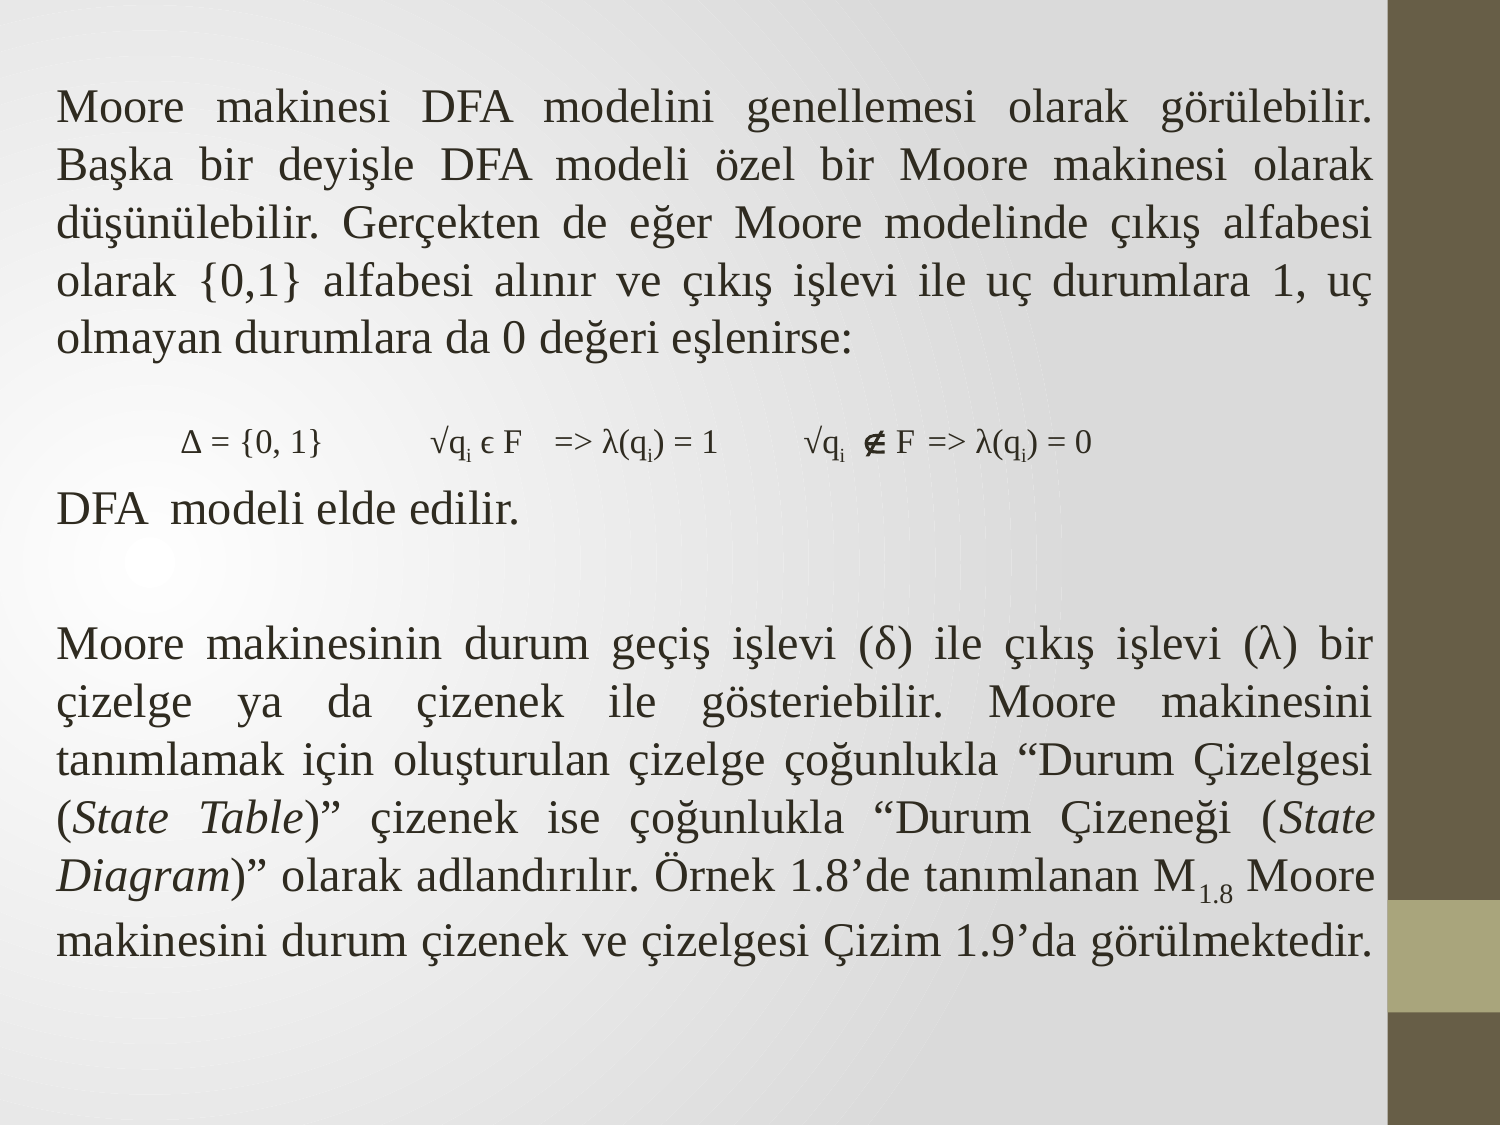

Moore makinesi DFA modelini genellemesi olarak görülebilir. Başka bir deyişle DFA modeli özel bir Moore makinesi olarak düşünülebilir. Gerçekten de eğer Moore modelinde çıkış alfabesi olarak {0,1} alfabesi alınır ve çıkış işlevi ile uç durumlara 1, uç olmayan durumlara da 0 değeri eşlenirse:

	∆ = {0, 1}   	√qi ϵ F 	=> λ(qi) = 1	√qi  ∉ F 	=> λ(qi) = 0
DFA  modeli elde edilir.

Moore makinesinin durum geçiş işlevi (δ) ile çıkış işlevi (λ) bir çizelge ya da çizenek ile gösteriebilir. Moore makinesini tanımlamak için oluşturulan çizelge çoğunlukla “Durum Çizelgesi (State Table)” çizenek ise çoğunlukla “Durum Çizeneği (State Diagram)” olarak adlandırılır. Örnek 1.8’de tanımlanan M1.8 Moore makinesini durum çizenek ve çizelgesi Çizim 1.9’da görülmektedir.